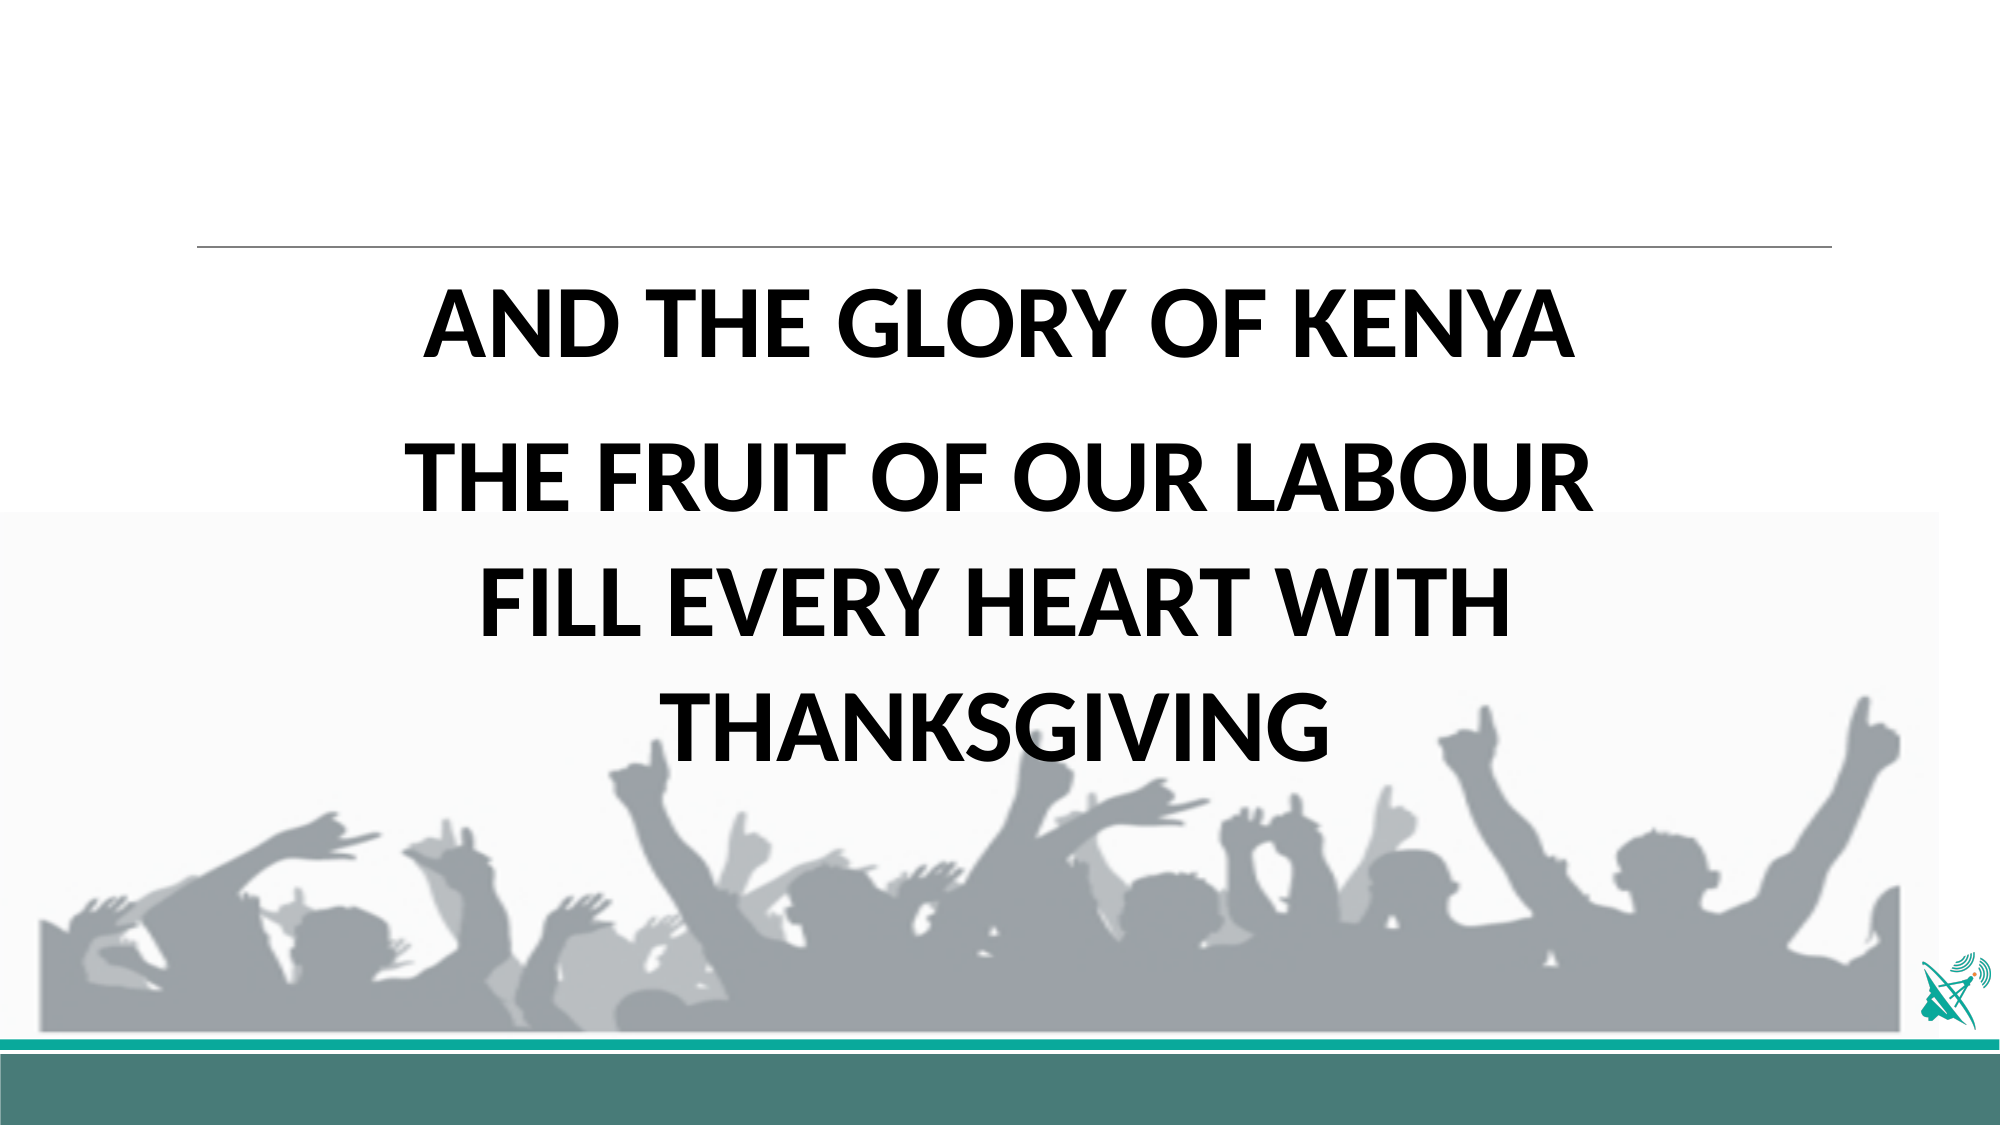

AND THE GLORY OF KENYA
THE FRUIT OF OUR LABOUR
FILL EVERY HEART WITH THANKSGIVING